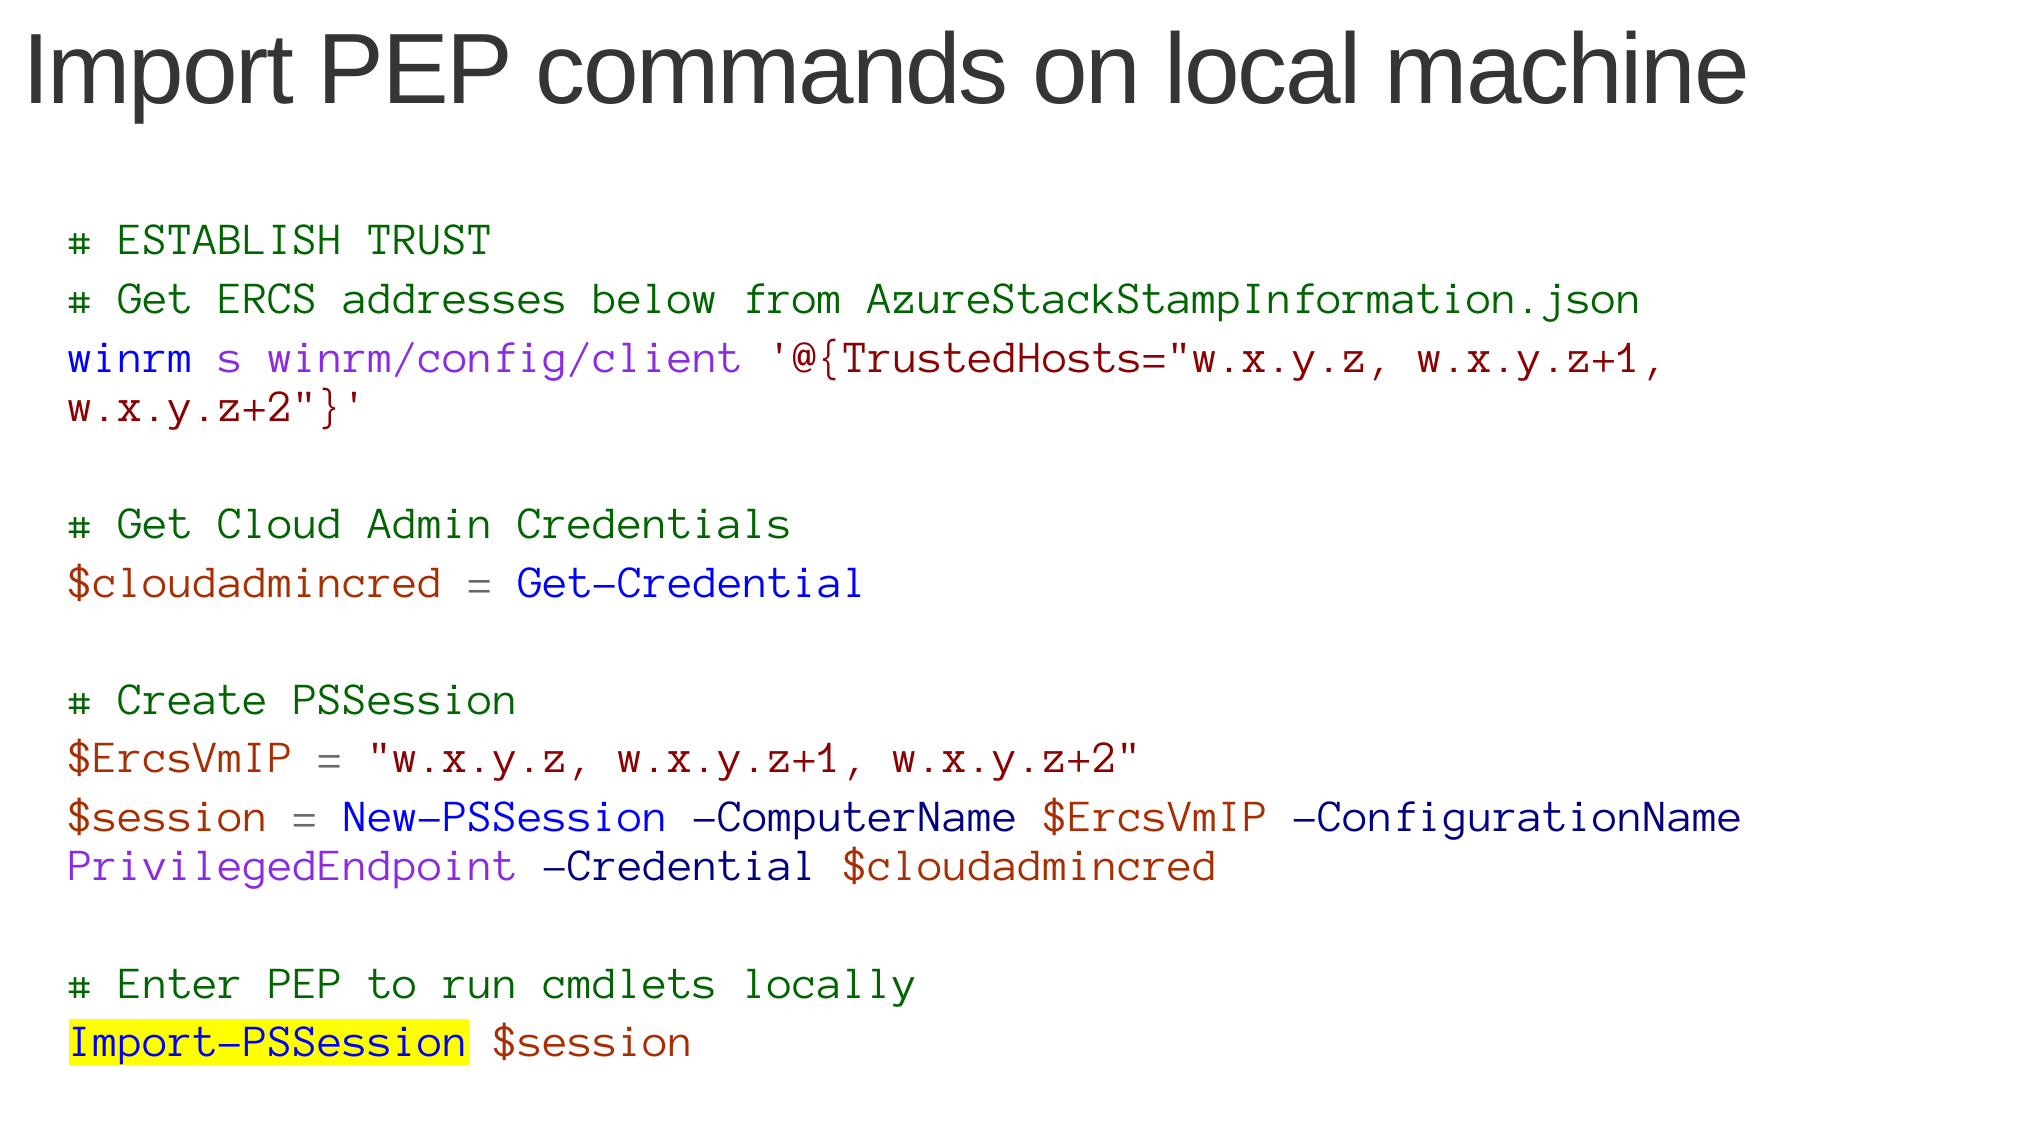

# Import PEP commands on local machine
# ESTABLISH TRUST
# Get ERCS addresses below from AzureStackStampInformation.json
winrm s winrm/config/client '@{TrustedHosts="w.x.y.z, w.x.y.z+1, w.x.y.z+2"}'

# Get Cloud Admin Credentials
$cloudadmincred = Get-Credential

# Create PSSession
$ErcsVmIP = "w.x.y.z, w.x.y.z+1, w.x.y.z+2"
$session = New-PSSession -ComputerName $ErcsVmIP -ConfigurationName PrivilegedEndpoint –Credential $cloudadmincred

# Enter PEP to run cmdlets locally
Import-PSSession $session